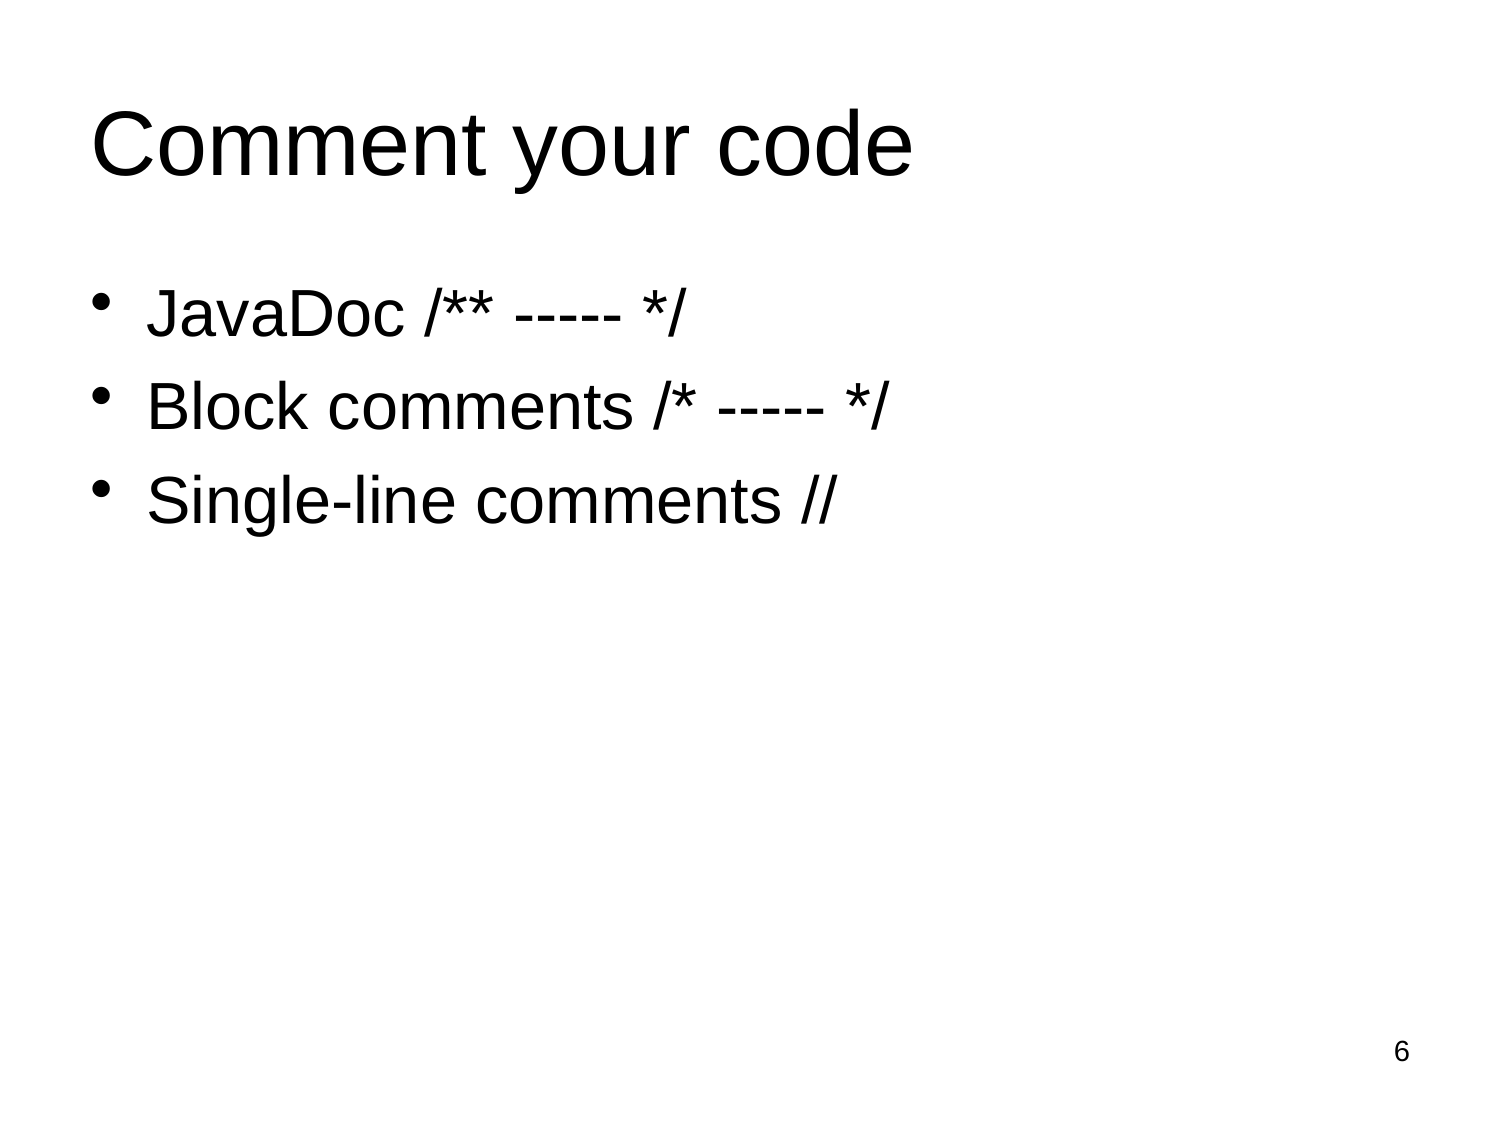

# Comment your code
JavaDoc /** ----- */
Block comments /* ----- */
Single-line comments //
6